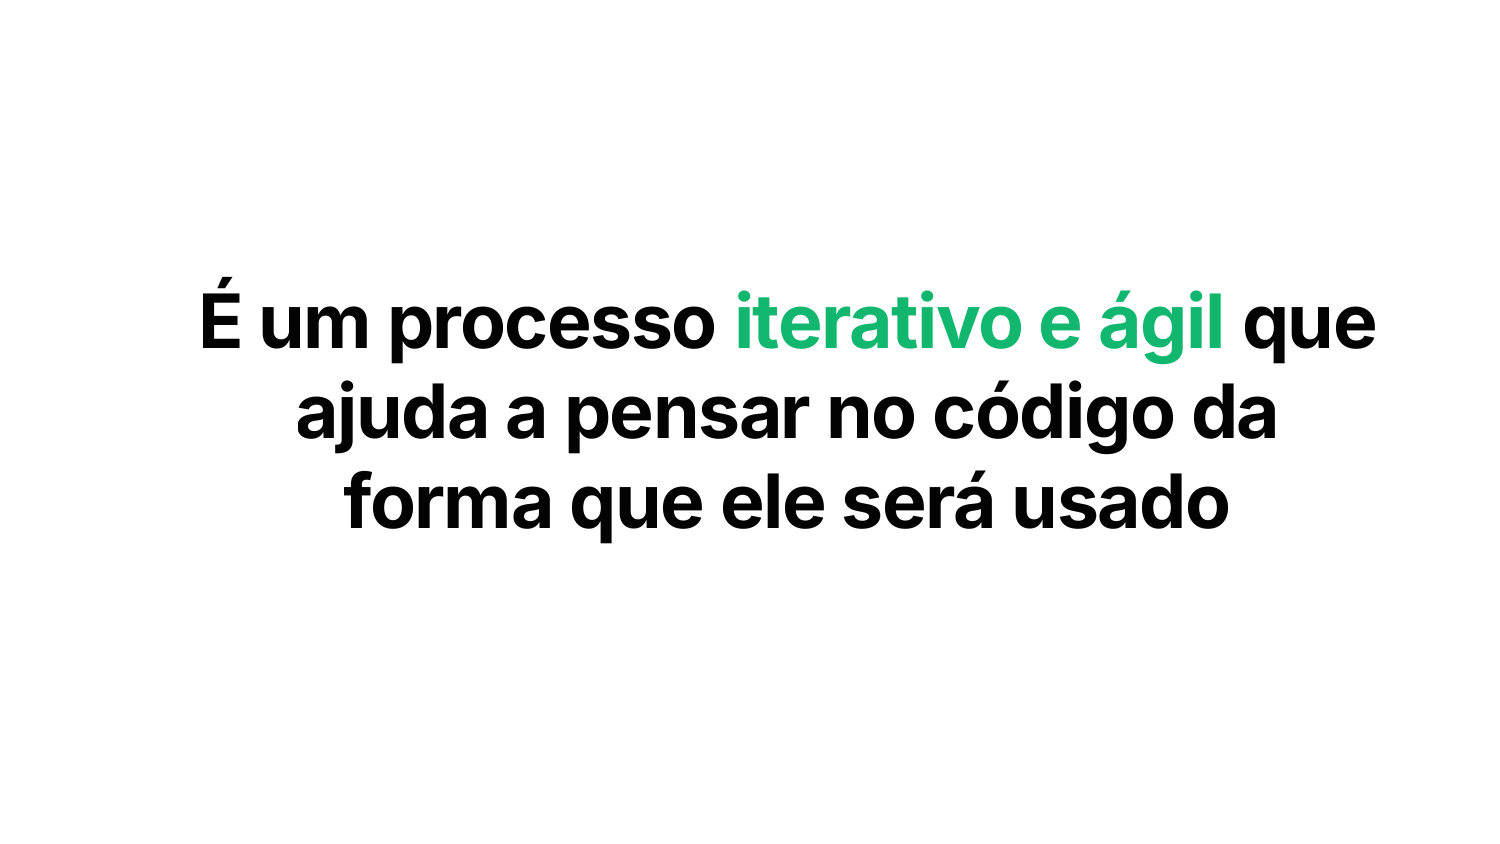

É um processo iterativo e ágil que ajuda a pensar no código da forma que ele será usado